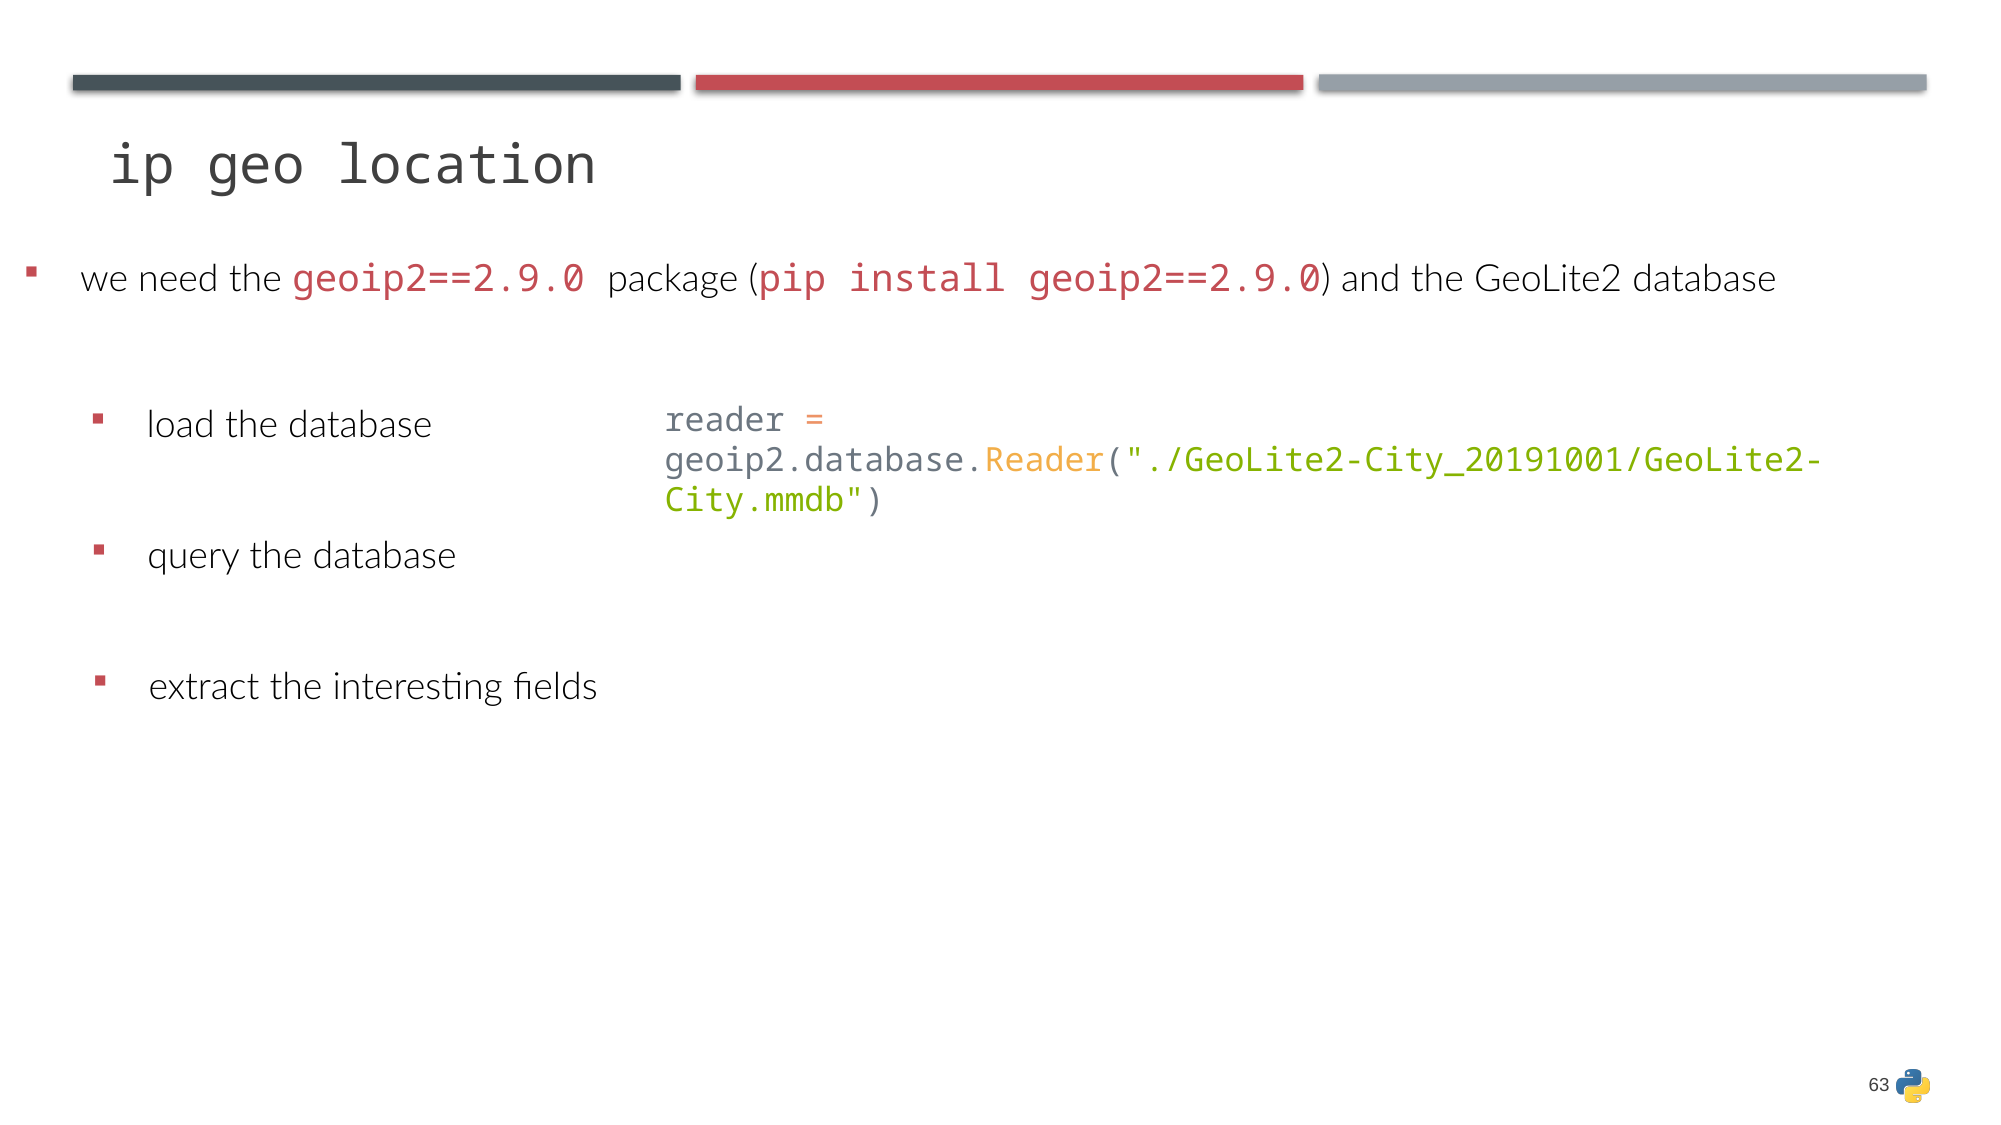

# ip geo location
we need the geoip2==2.9.0 package (pip install geoip2==2.9.0) and the GeoLite2 database
load the database
reader = geoip2.database.Reader("./GeoLite2-City_20191001/GeoLite2-City.mmdb")
query the database
extract the interesting fields
63